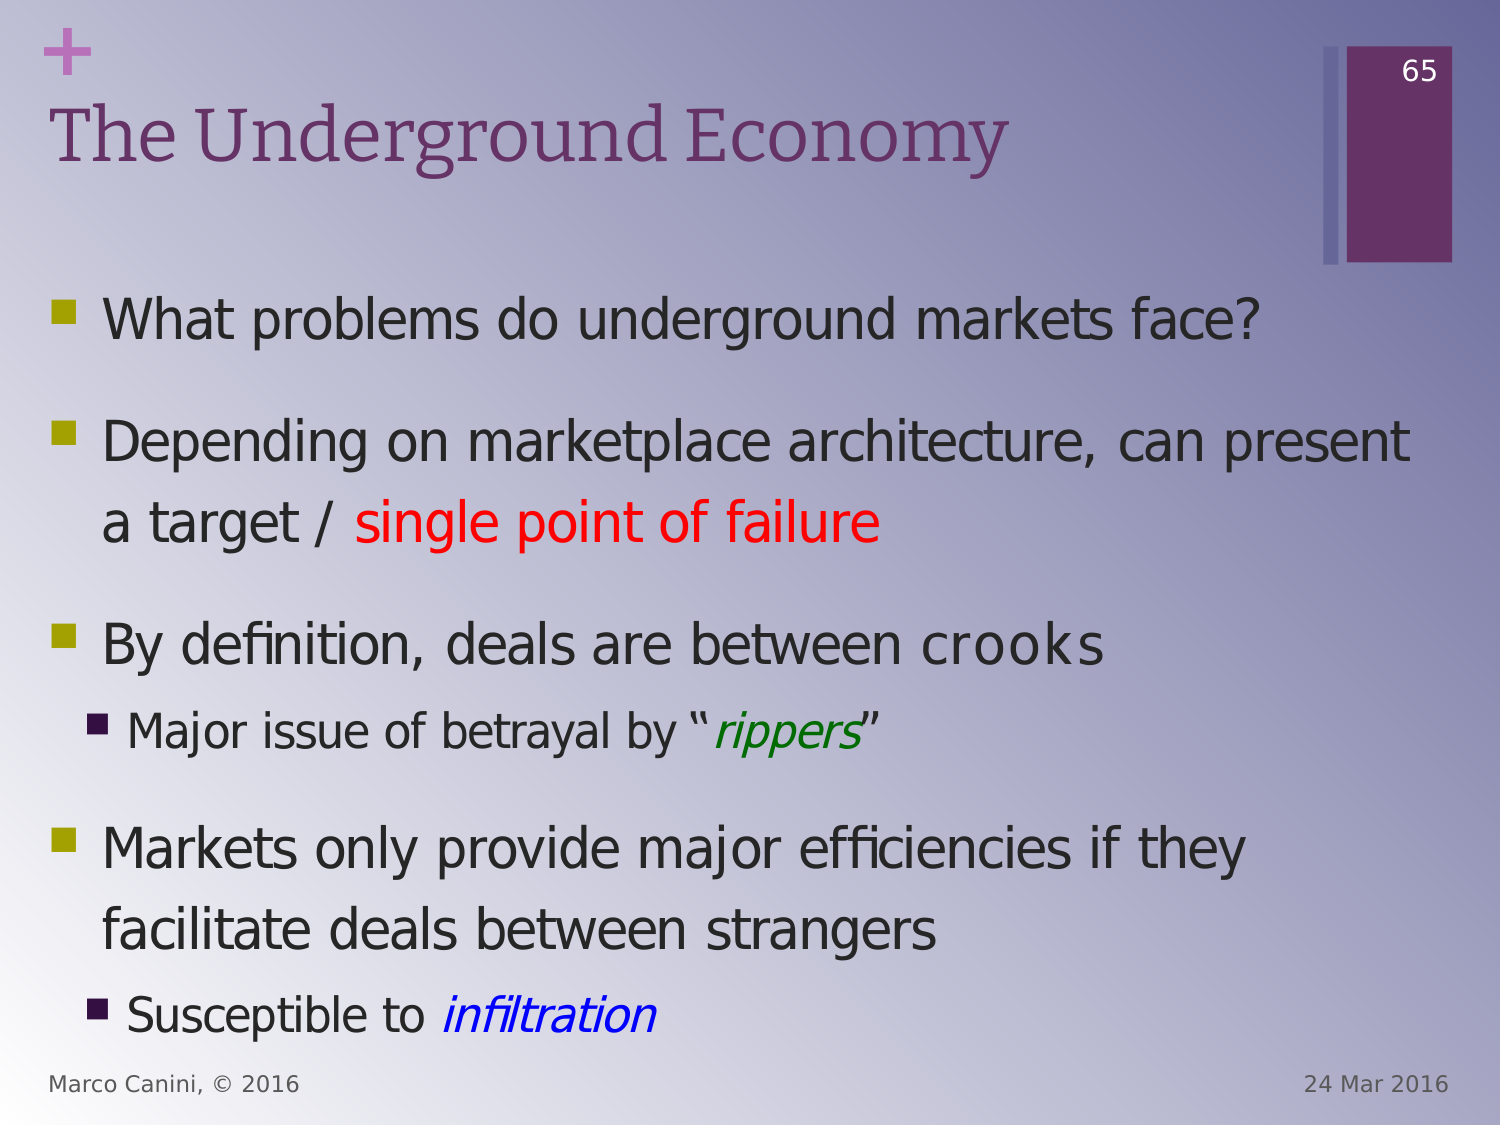

65
# The Underground Economy
What problems do underground markets face?
Depending on marketplace architecture, can present a target / single point of failure
By definition, deals are between crooks
Major issue of betrayal by “rippers”
Markets only provide major efficiencies if they facilitate deals between strangers
Susceptible to infiltration
Marco Canini, © 2016
24 Mar 2016